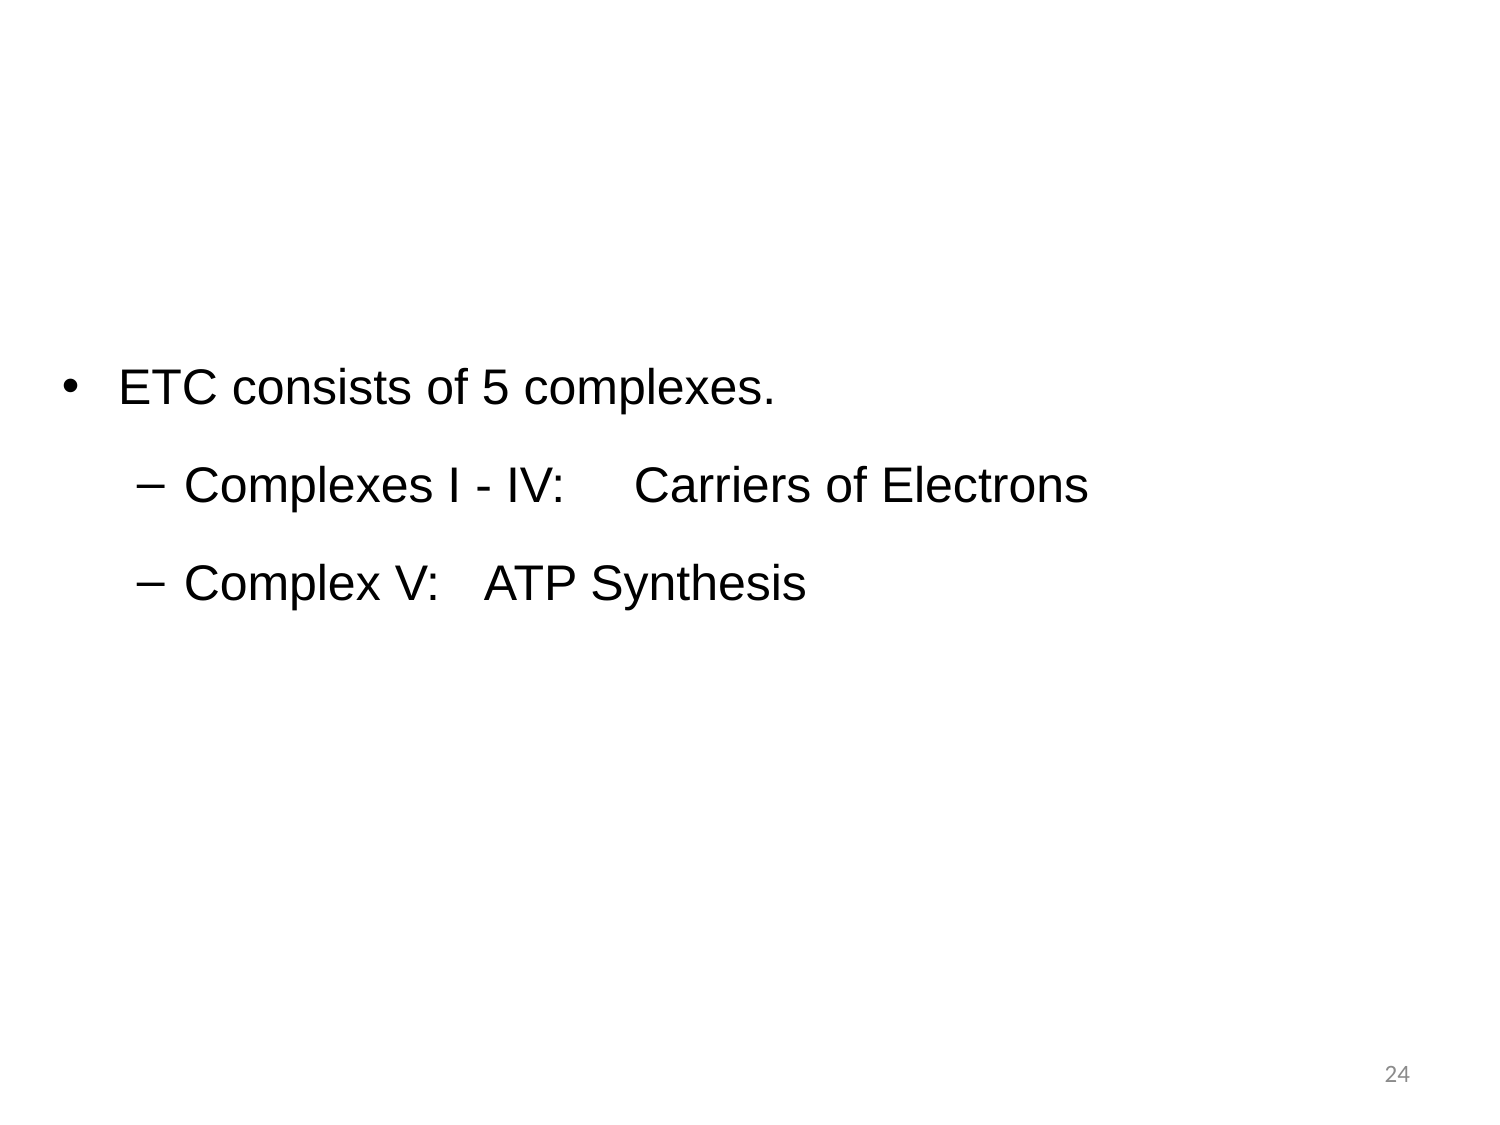

ETC consists of 5 complexes.
Complexes I - IV:	Carriers of Electrons
Complex V:  	ATP Synthesis

24